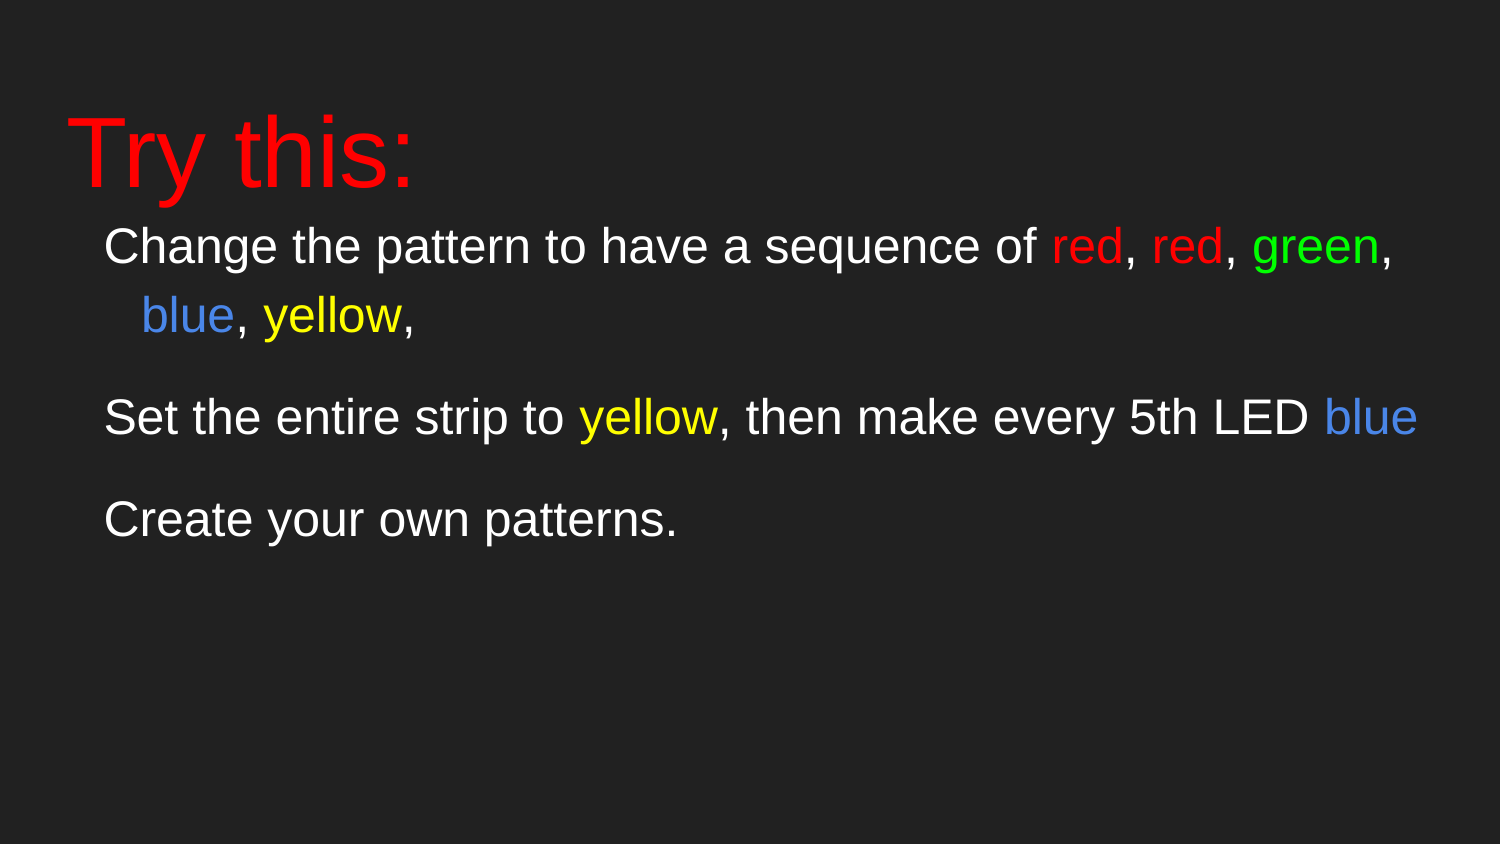

# Try this:
Change the pattern to have a sequence of red, red, green, blue, yellow,
Set the entire strip to yellow, then make every 5th LED blue
Create your own patterns.